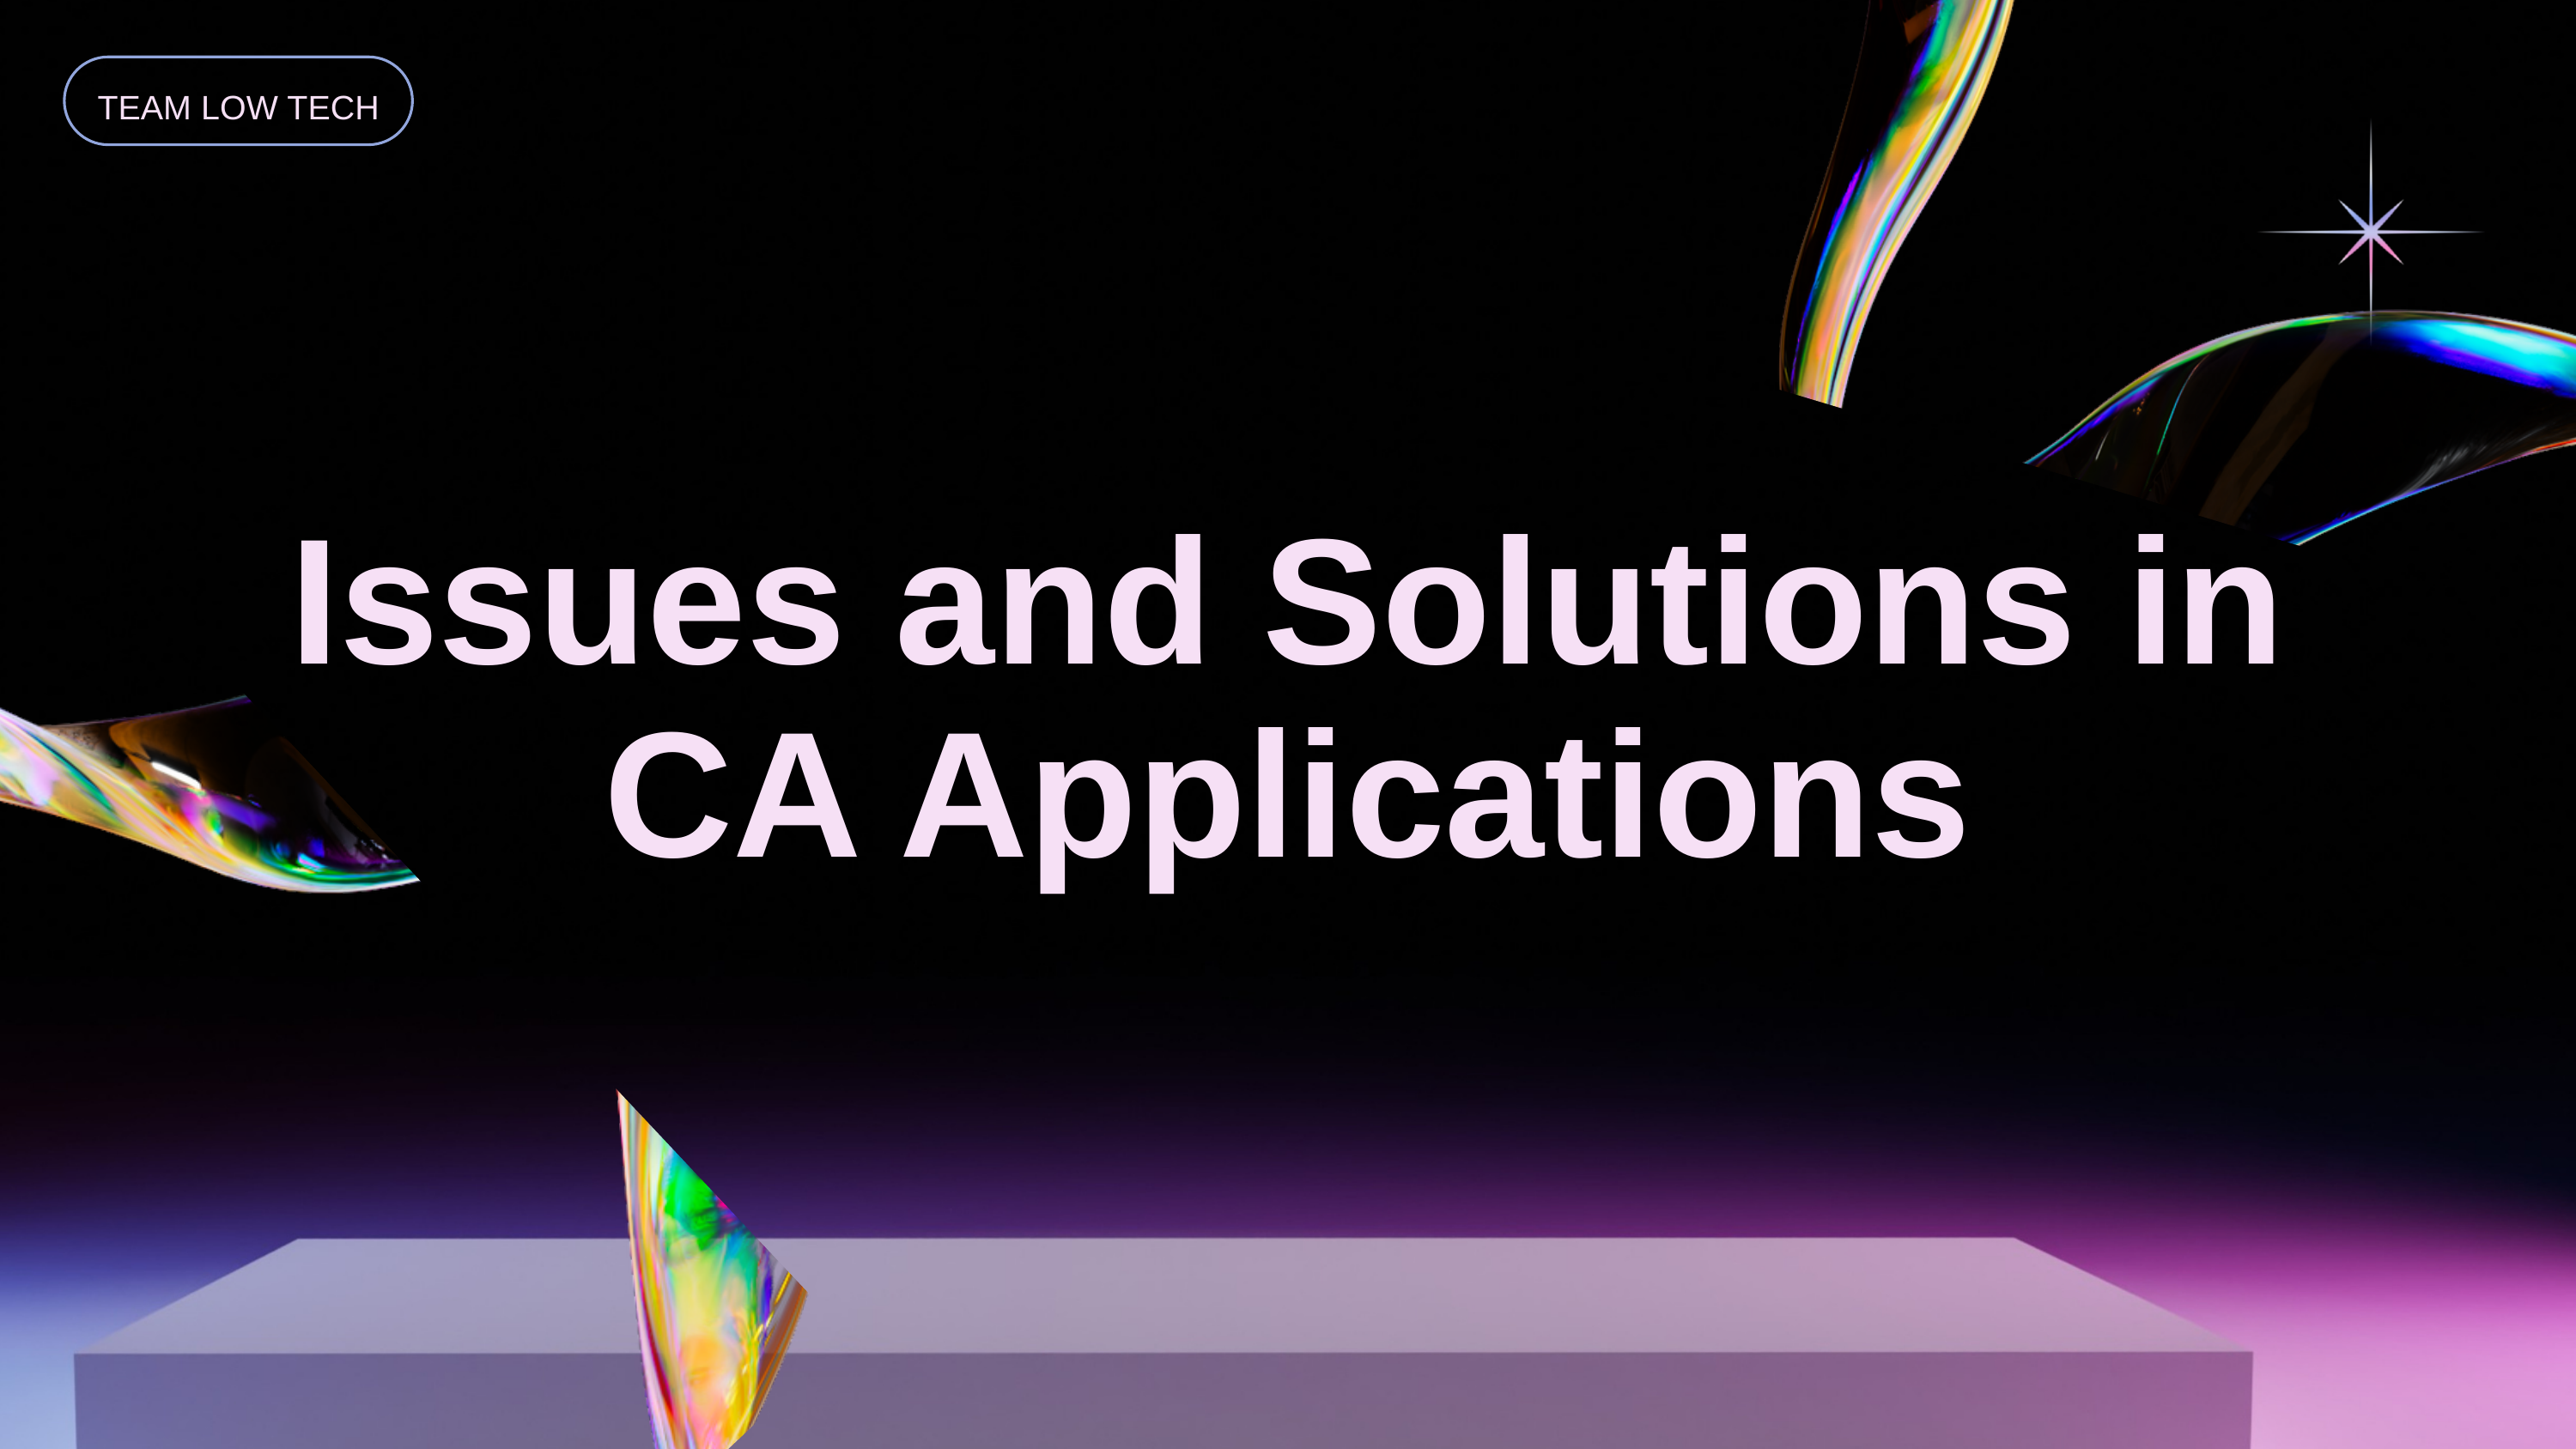

TEAM LOW TECH

Issues and Solutions in CA Applications